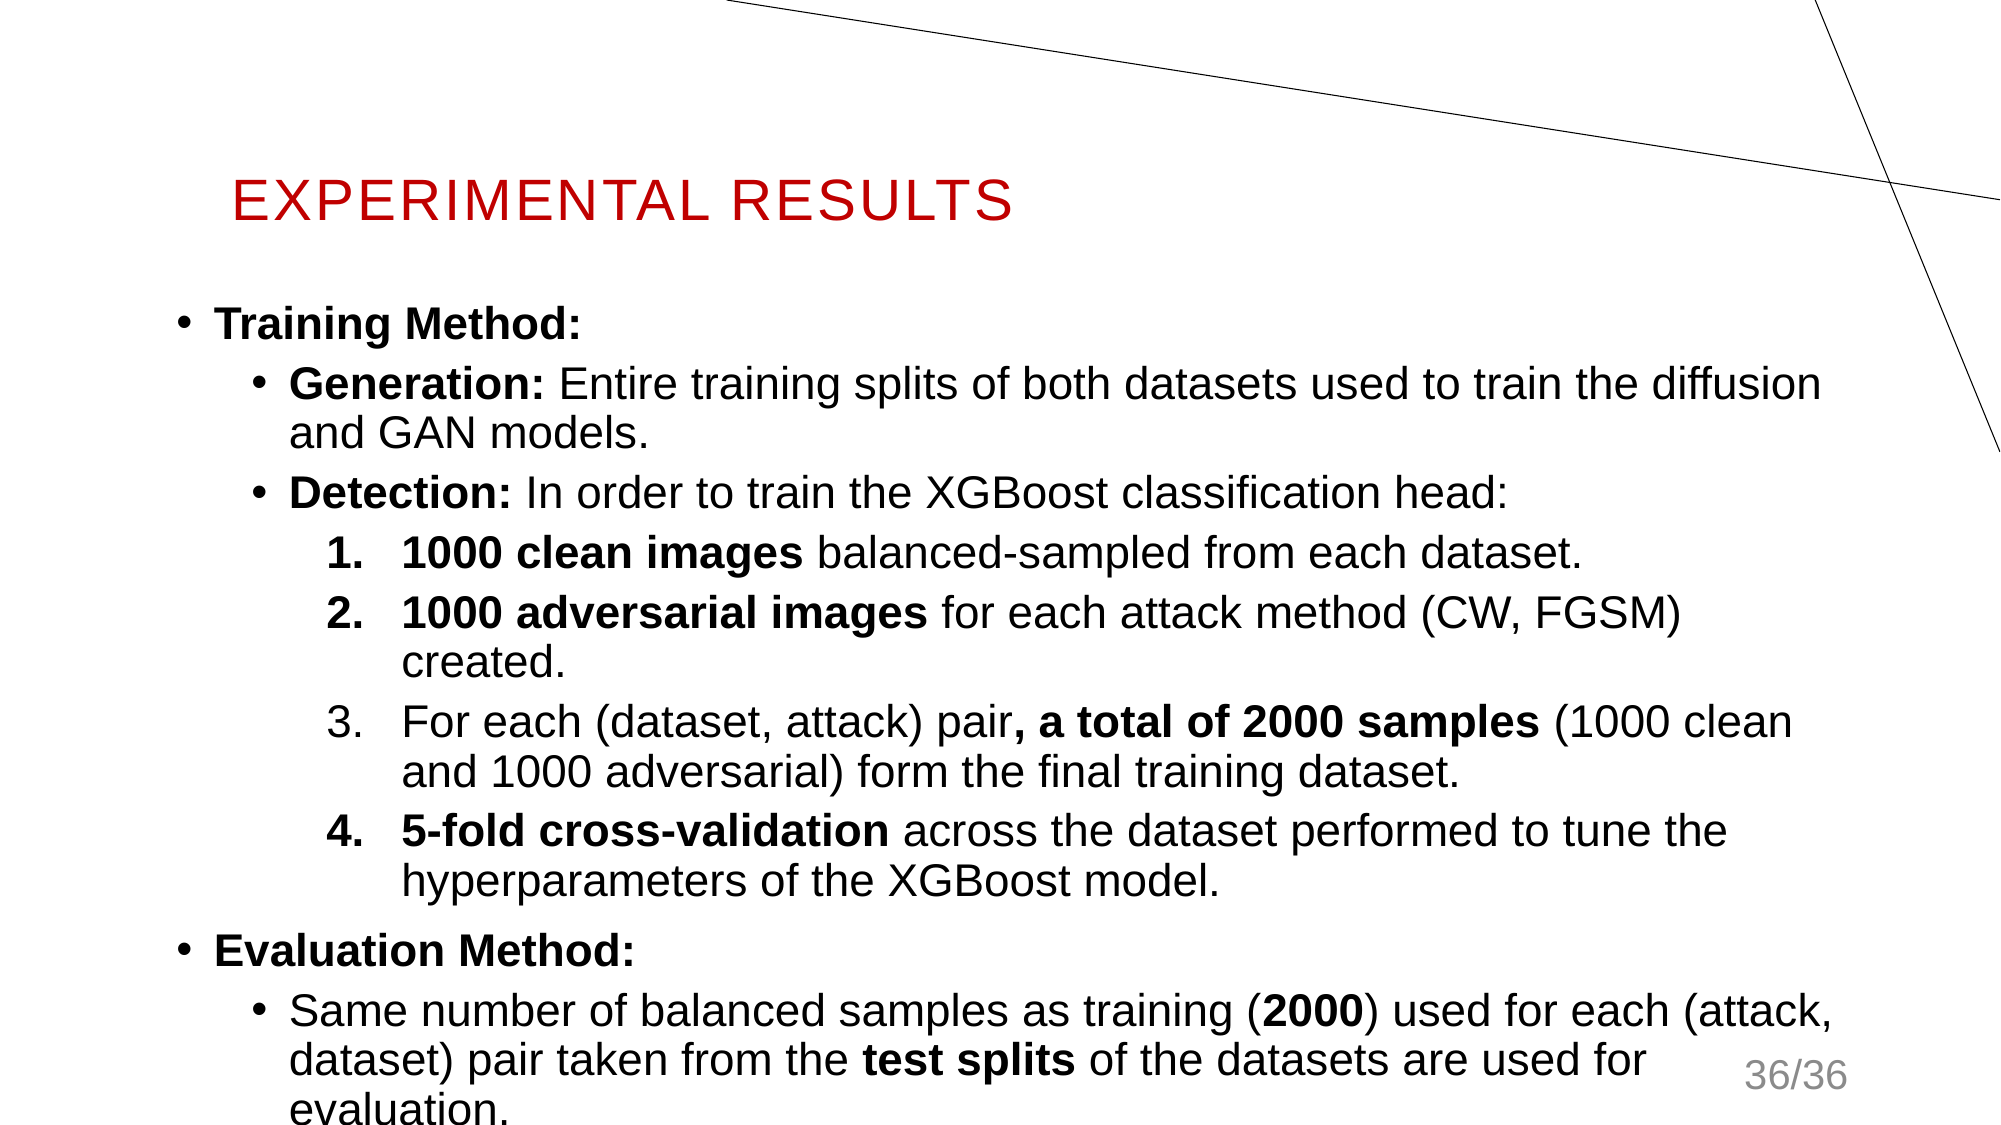

Experimental Results
Training Method:
Generation: Entire training splits of both datasets used to train the diffusion and GAN models.
Detection: In order to train the XGBoost classification head:
1000 clean images balanced-sampled from each dataset.
1000 adversarial images for each attack method (CW, FGSM) created.
For each (dataset, attack) pair, a total of 2000 samples (1000 clean and 1000 adversarial) form the final training dataset.
5-fold cross-validation across the dataset performed to tune the hyperparameters of the XGBoost model.
Evaluation Method:
Same number of balanced samples as training (2000) used for each (attack, dataset) pair taken from the test splits of the datasets are used for evaluation.

36